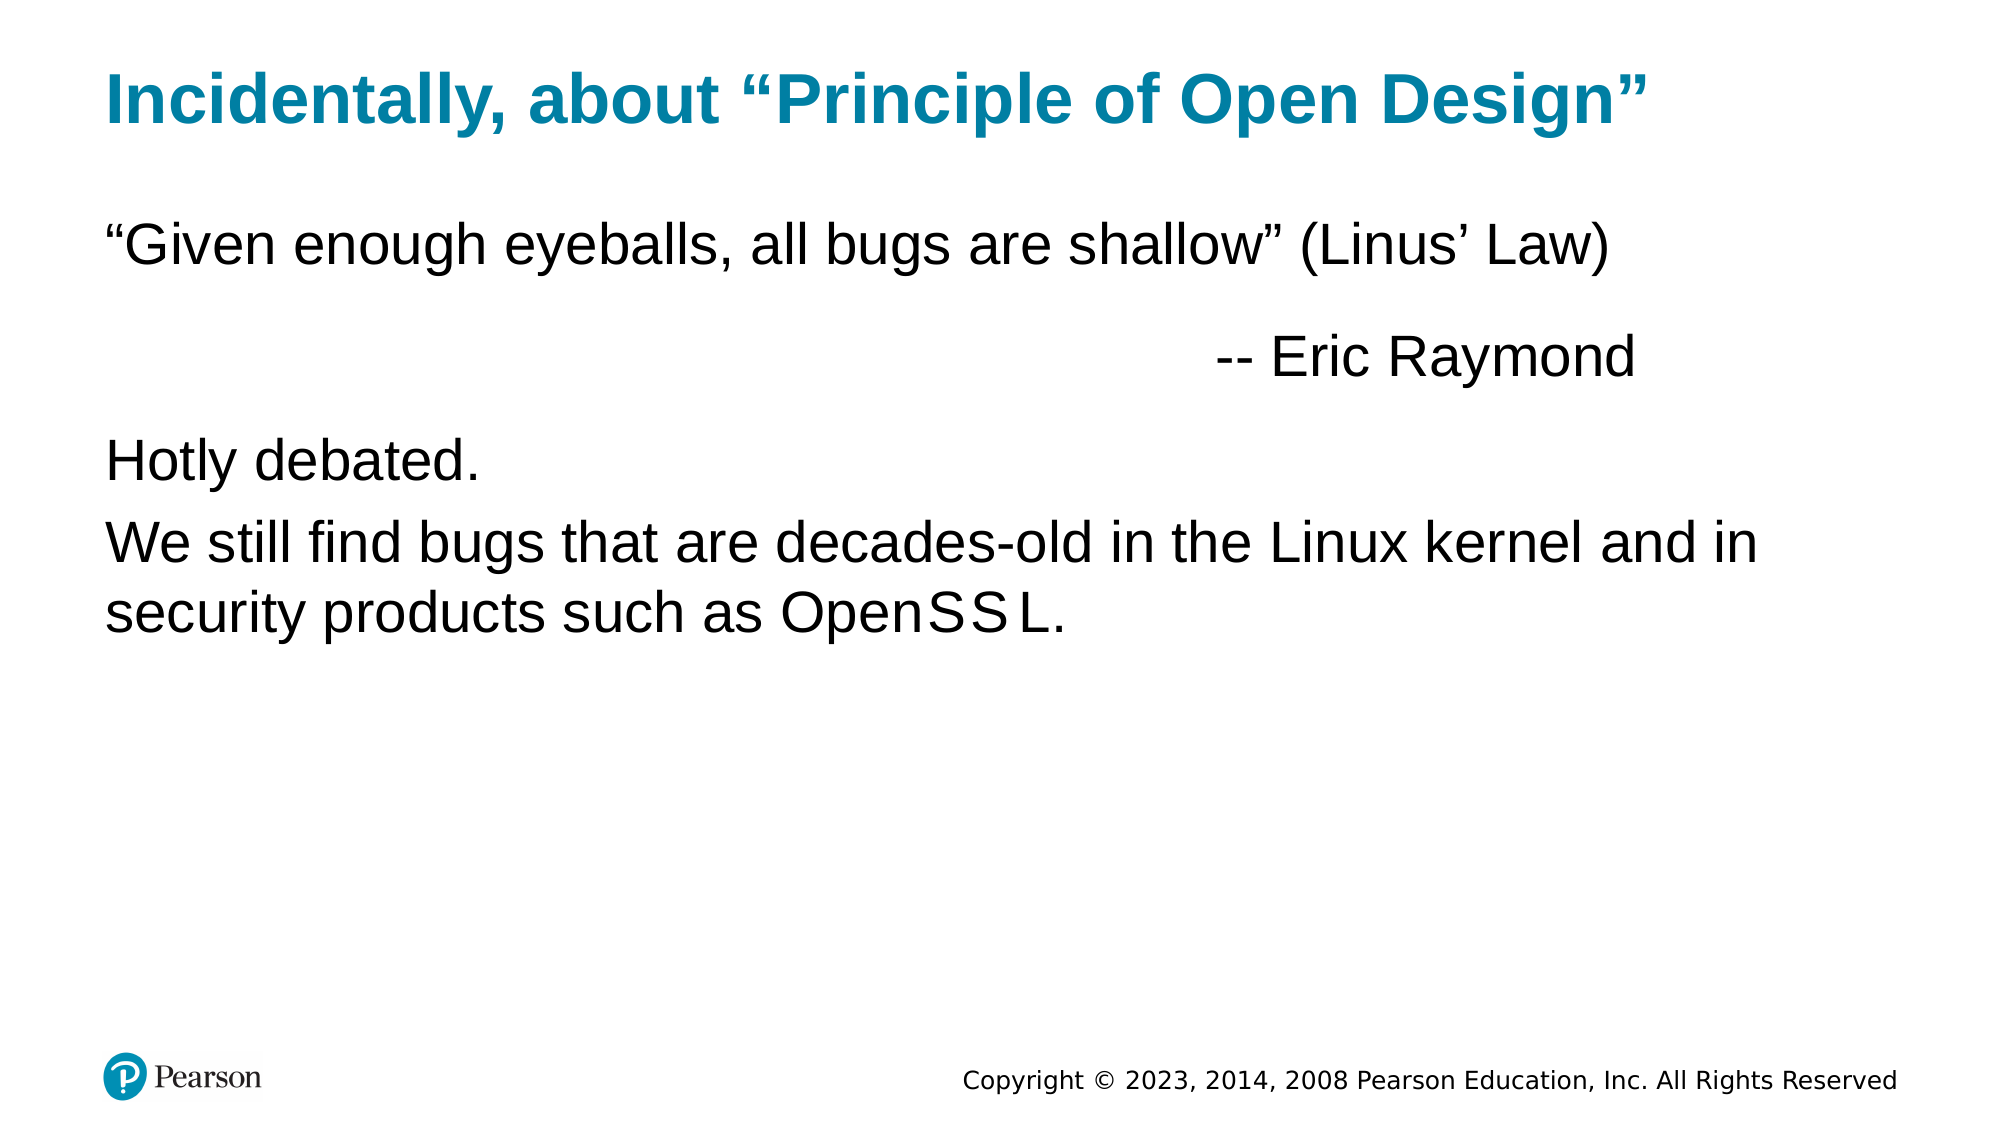

# Incidentally, about “Principle of Open Design”
“Given enough eyeballs, all bugs are shallow” (Linus’ Law)
-- Eric Raymond
Hotly debated.
We still find bugs that are decades-old in the Linux kernel and in security products such as Open S S L.